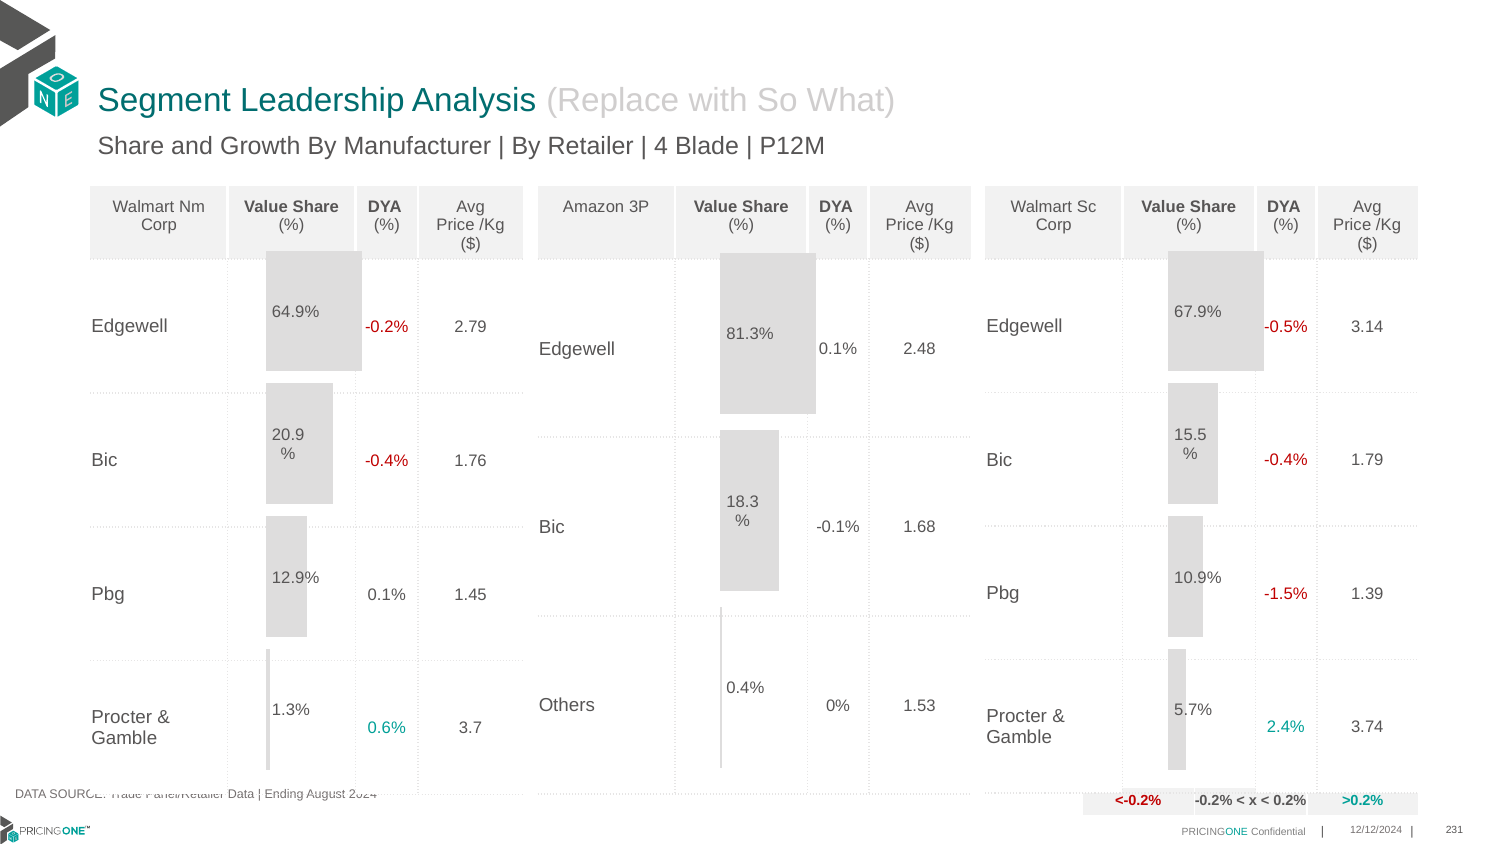

# Segment Leadership Analysis (Replace with So What)
Share and Growth By Manufacturer | By Retailer | 4 Blade | P12M
| Amazon 3P | Value Share (%) | DYA (%) | Avg Price /Kg ($) |
| --- | --- | --- | --- |
| Edgewell |  | 0.1% | 2.48 |
| Bic |  | -0.1% | 1.68 |
| Others |  | 0% | 1.53 |
| Walmart Nm Corp | Value Share (%) | DYA (%) | Avg Price /Kg ($) |
| --- | --- | --- | --- |
| Edgewell |  | -0.2% | 2.79 |
| Bic |  | -0.4% | 1.76 |
| Pbg |  | 0.1% | 1.45 |
| Procter & Gamble |  | 0.6% | 3.7 |
| Walmart Sc Corp | Value Share (%) | DYA (%) | Avg Price /Kg ($) |
| --- | --- | --- | --- |
| Edgewell |  | -0.5% | 3.14 |
| Bic |  | -0.4% | 1.79 |
| Pbg |  | -1.5% | 1.39 |
| Procter & Gamble |  | 2.4% | 3.74 |

### Chart

| Category | Walmart Nm Corp | 4 Blade |
|---|---|
| None | 0.6492061662570011 |

### Chart

| Category | Amazon 3P | 4 Blade |
|---|---|
| None | 0.8130584247901872 |

### Chart

| Category | Walmart Sc Corp | 4 Blade |
|---|---|
| None | 0.6792301442457807 |
DATA SOURCE: Trade Panel/Retailer Data | Ending August 2024
| <-0.2% | -0.2% < x < 0.2% | >0.2% |
| --- | --- | --- |

12/12/2024
231